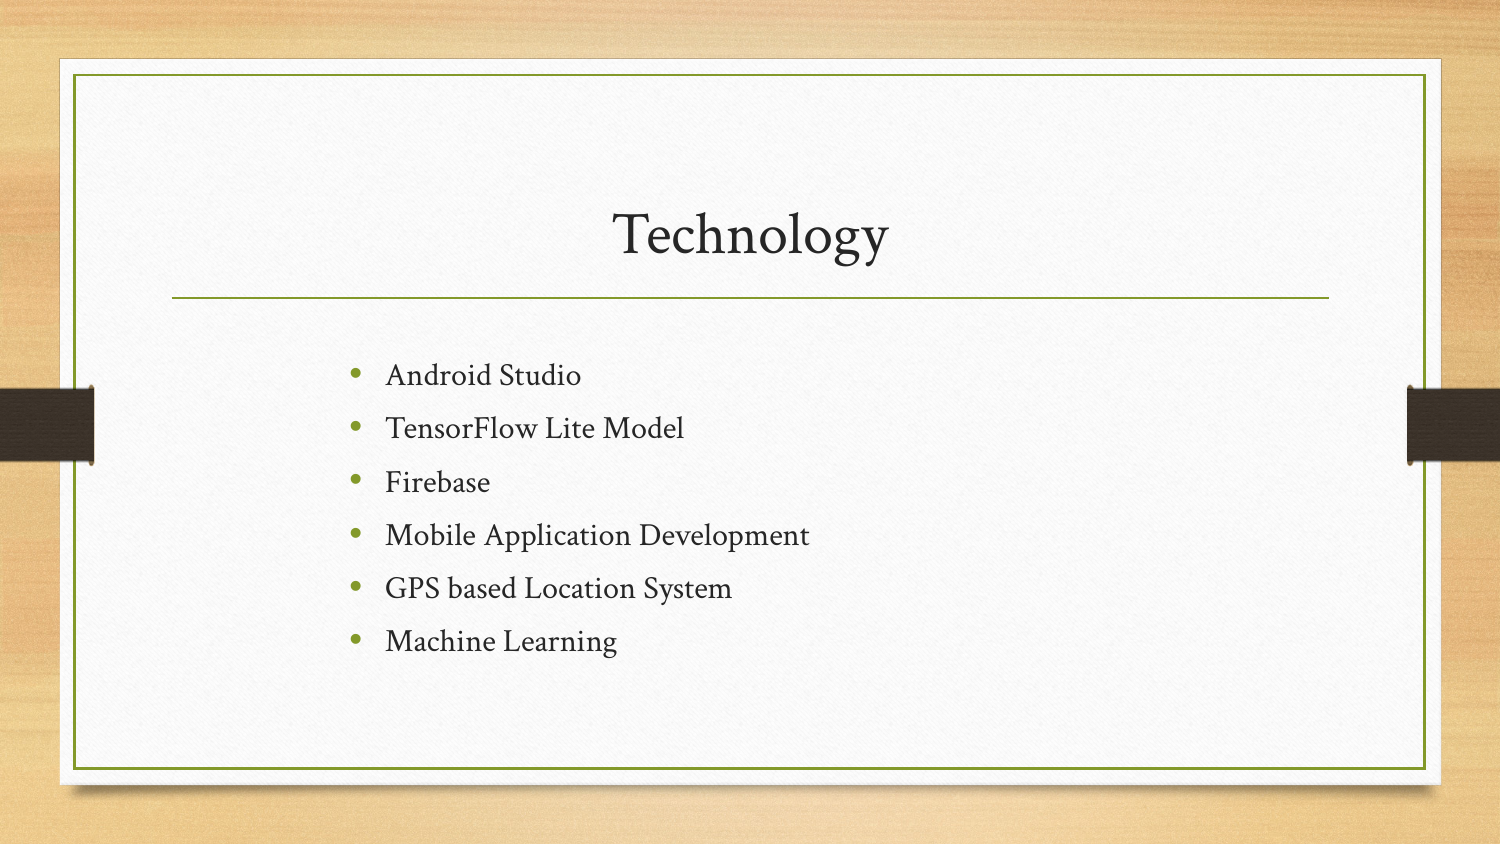

# Technology
Android Studio
TensorFlow Lite Model
Firebase
Mobile Application Development
GPS based Location System
Machine Learning